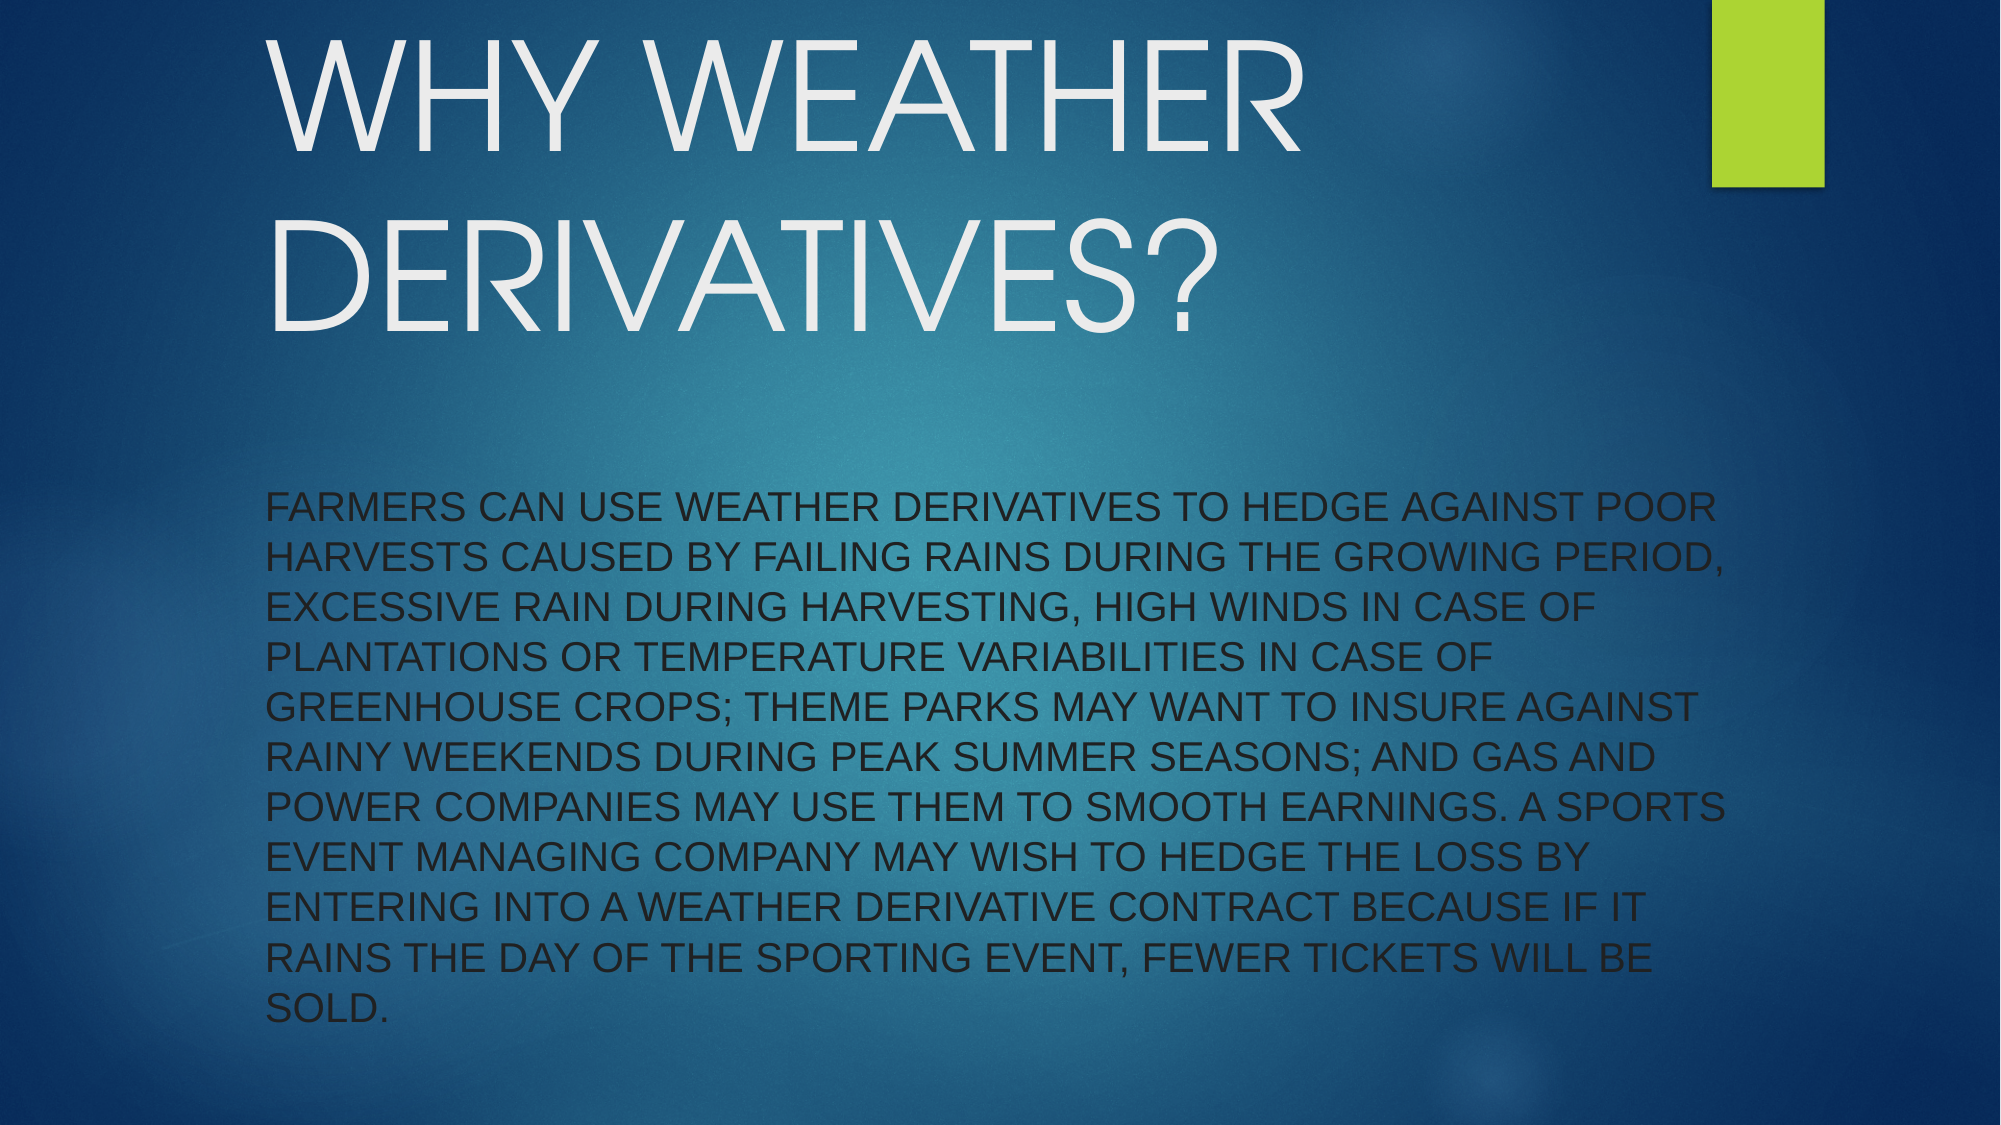

# WHY WEATHER DERIVATIVES?

Farmers can use weather derivatives to hedge against poor harvests caused by failing rains during the growing period, excessive rain during harvesting, high winds in case of plantations or temperature variabilities in case of greenhouse crops; theme parks may want to insure against rainy weekends during peak summer seasons; and gas and power companies may use them to smooth earnings. A sports event managing company may wish to hedge the loss by entering into a weather derivative contract because if it rains the day of the sporting event, fewer tickets will be sold.